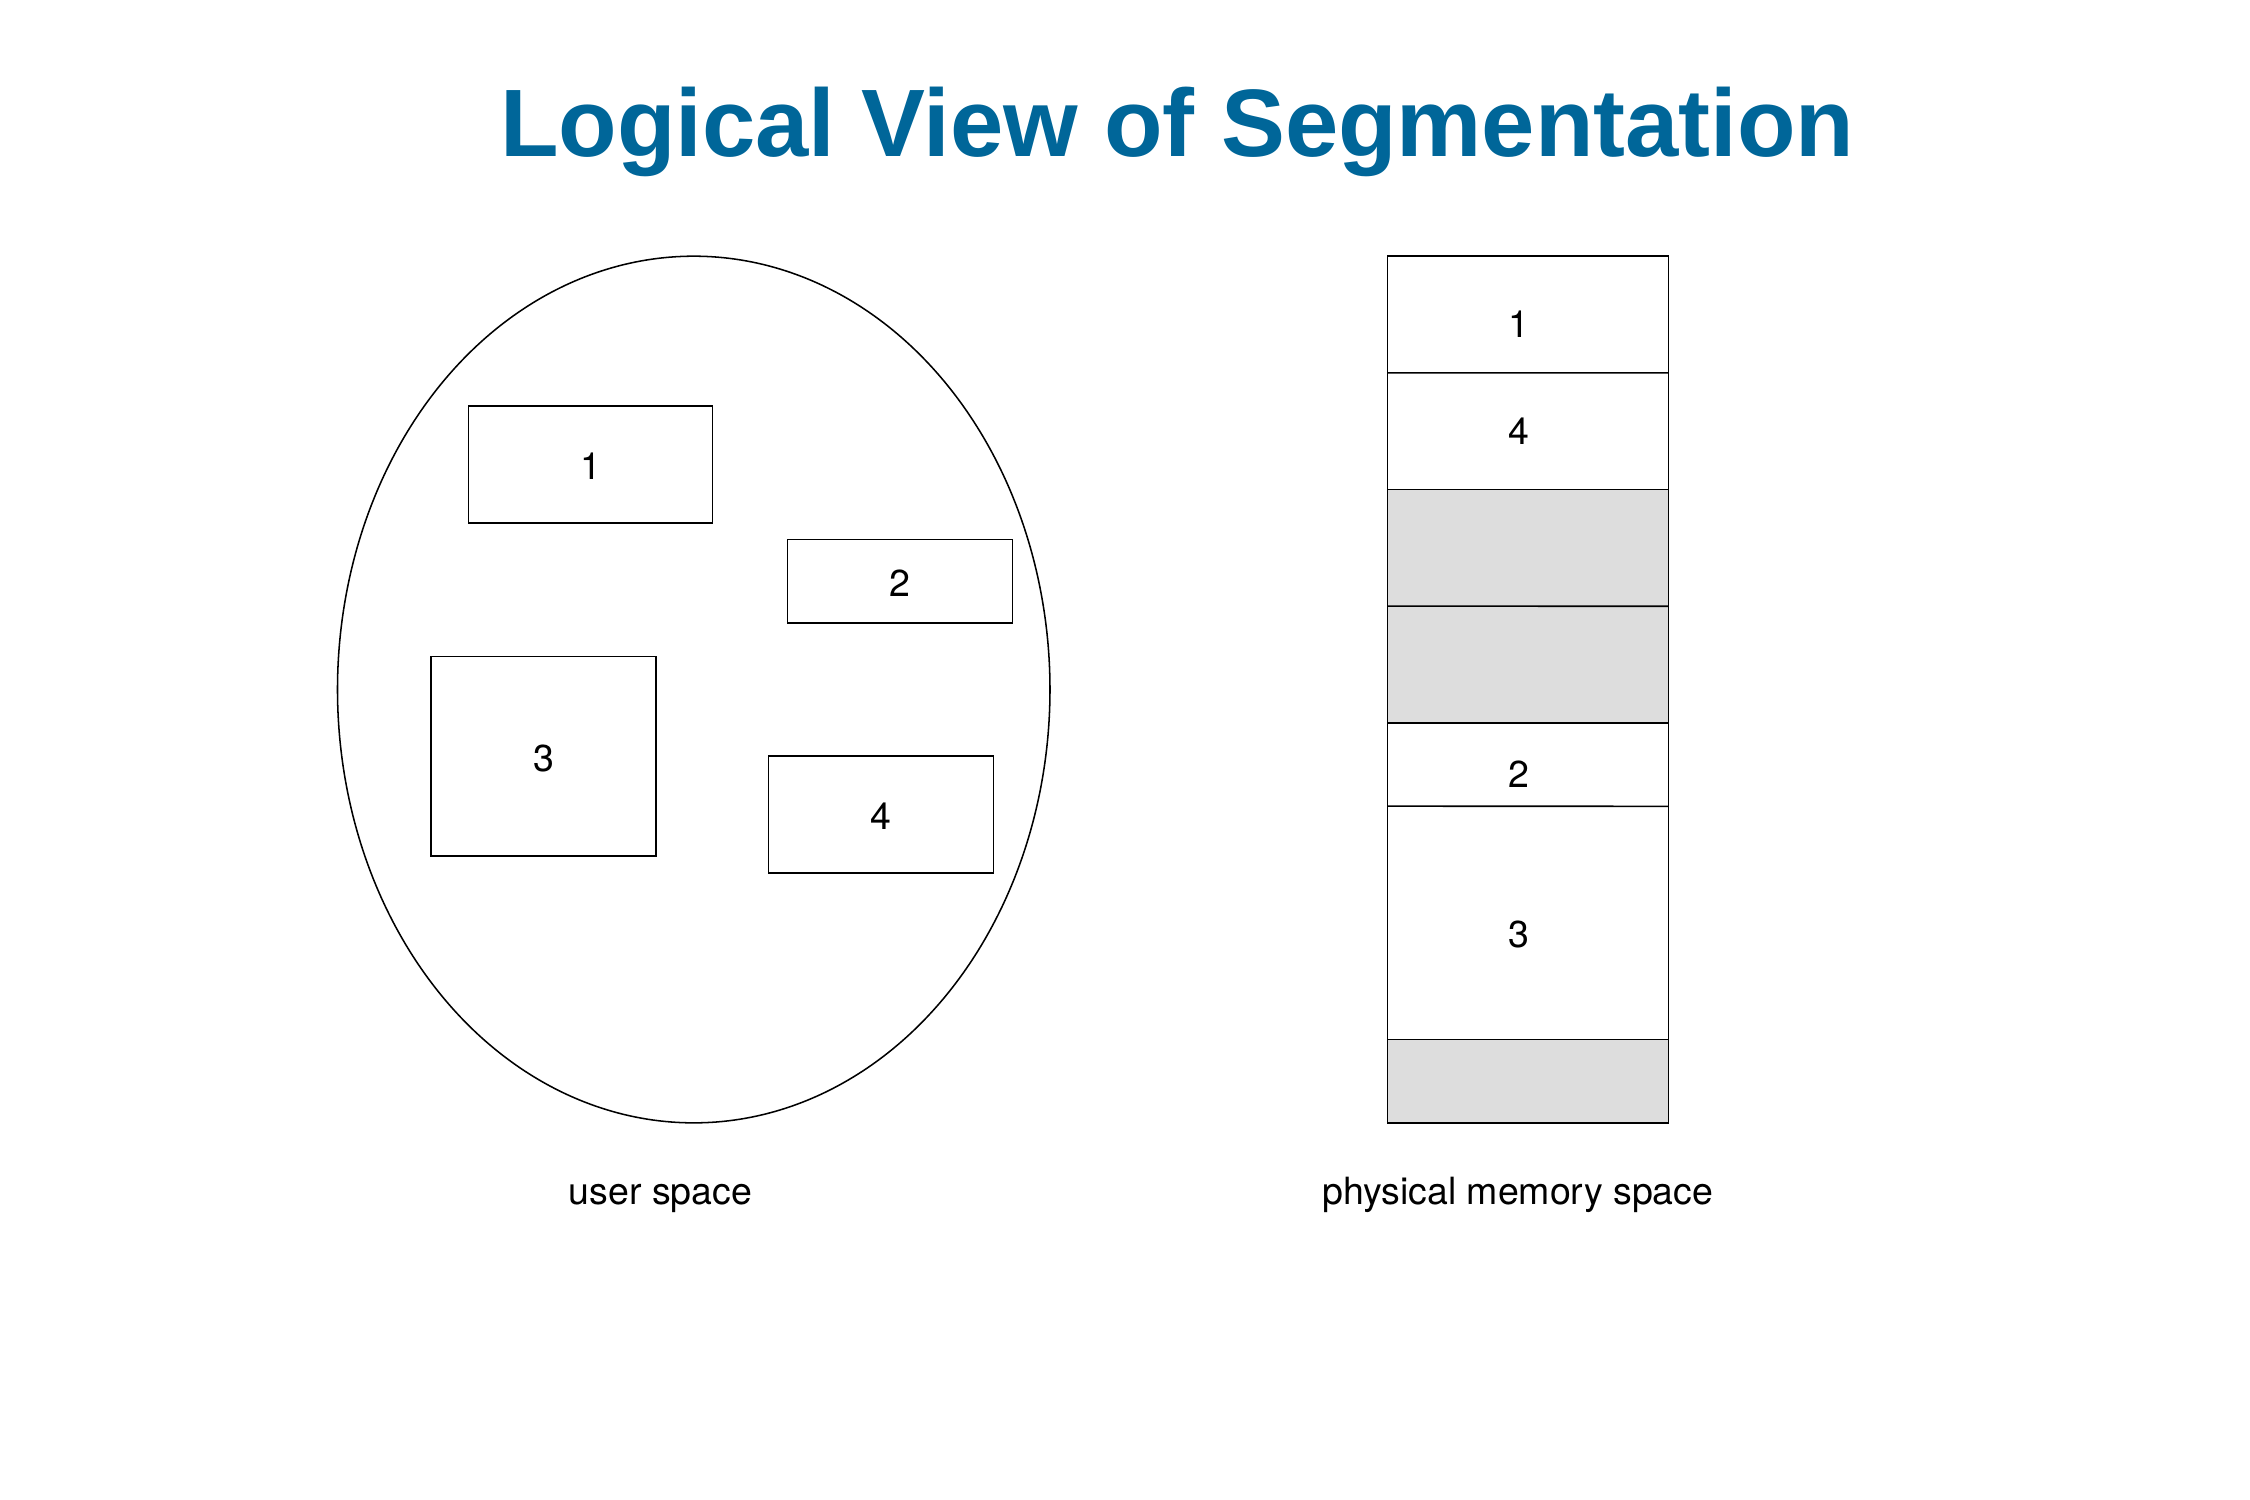

# Logical View of Segmentation

1
4

2

3

1
2
3
4
user space
physical memory space